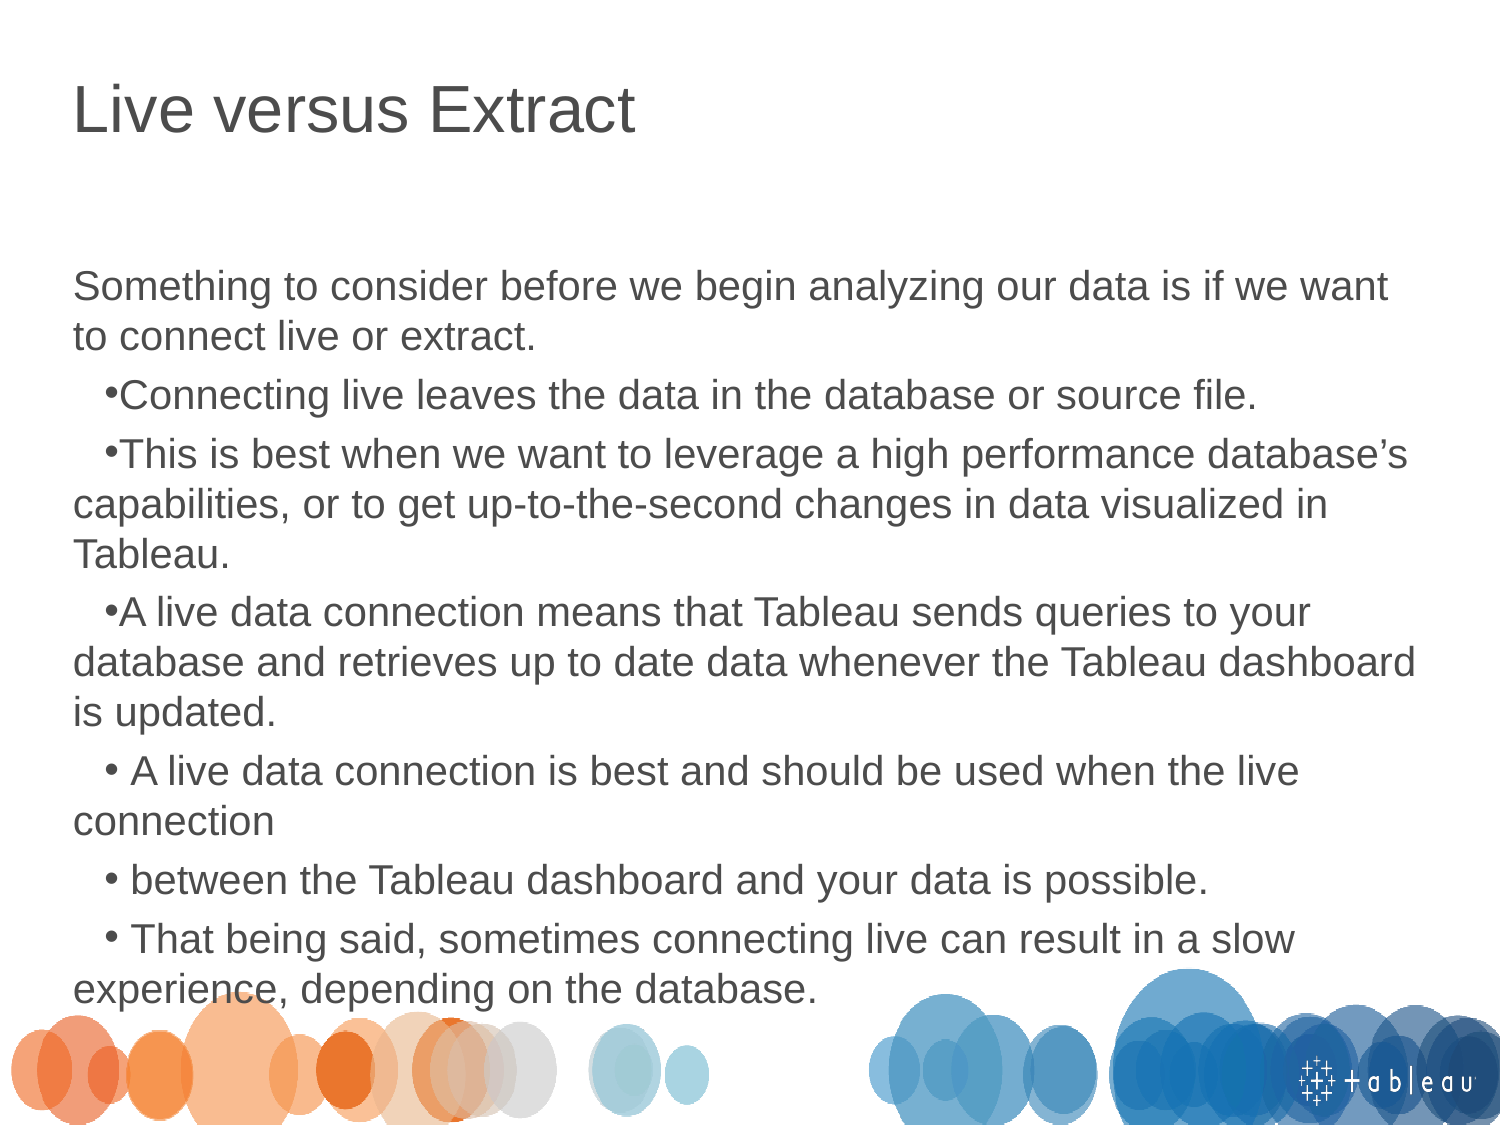

Live versus Extract
Something to consider before we begin analyzing our data is if we want to connect live or extract.
Connecting live leaves the data in the database or source file.
This is best when we want to leverage a high performance database’s capabilities, or to get up-to-the-second changes in data visualized in Tableau.
A live data connection means that Tableau sends queries to your database and retrieves up to date data whenever the Tableau dashboard is updated.
 A live data connection is best and should be used when the live connection
 between the Tableau dashboard and your data is possible.
 That being said, sometimes connecting live can result in a slow experience, depending on the database.